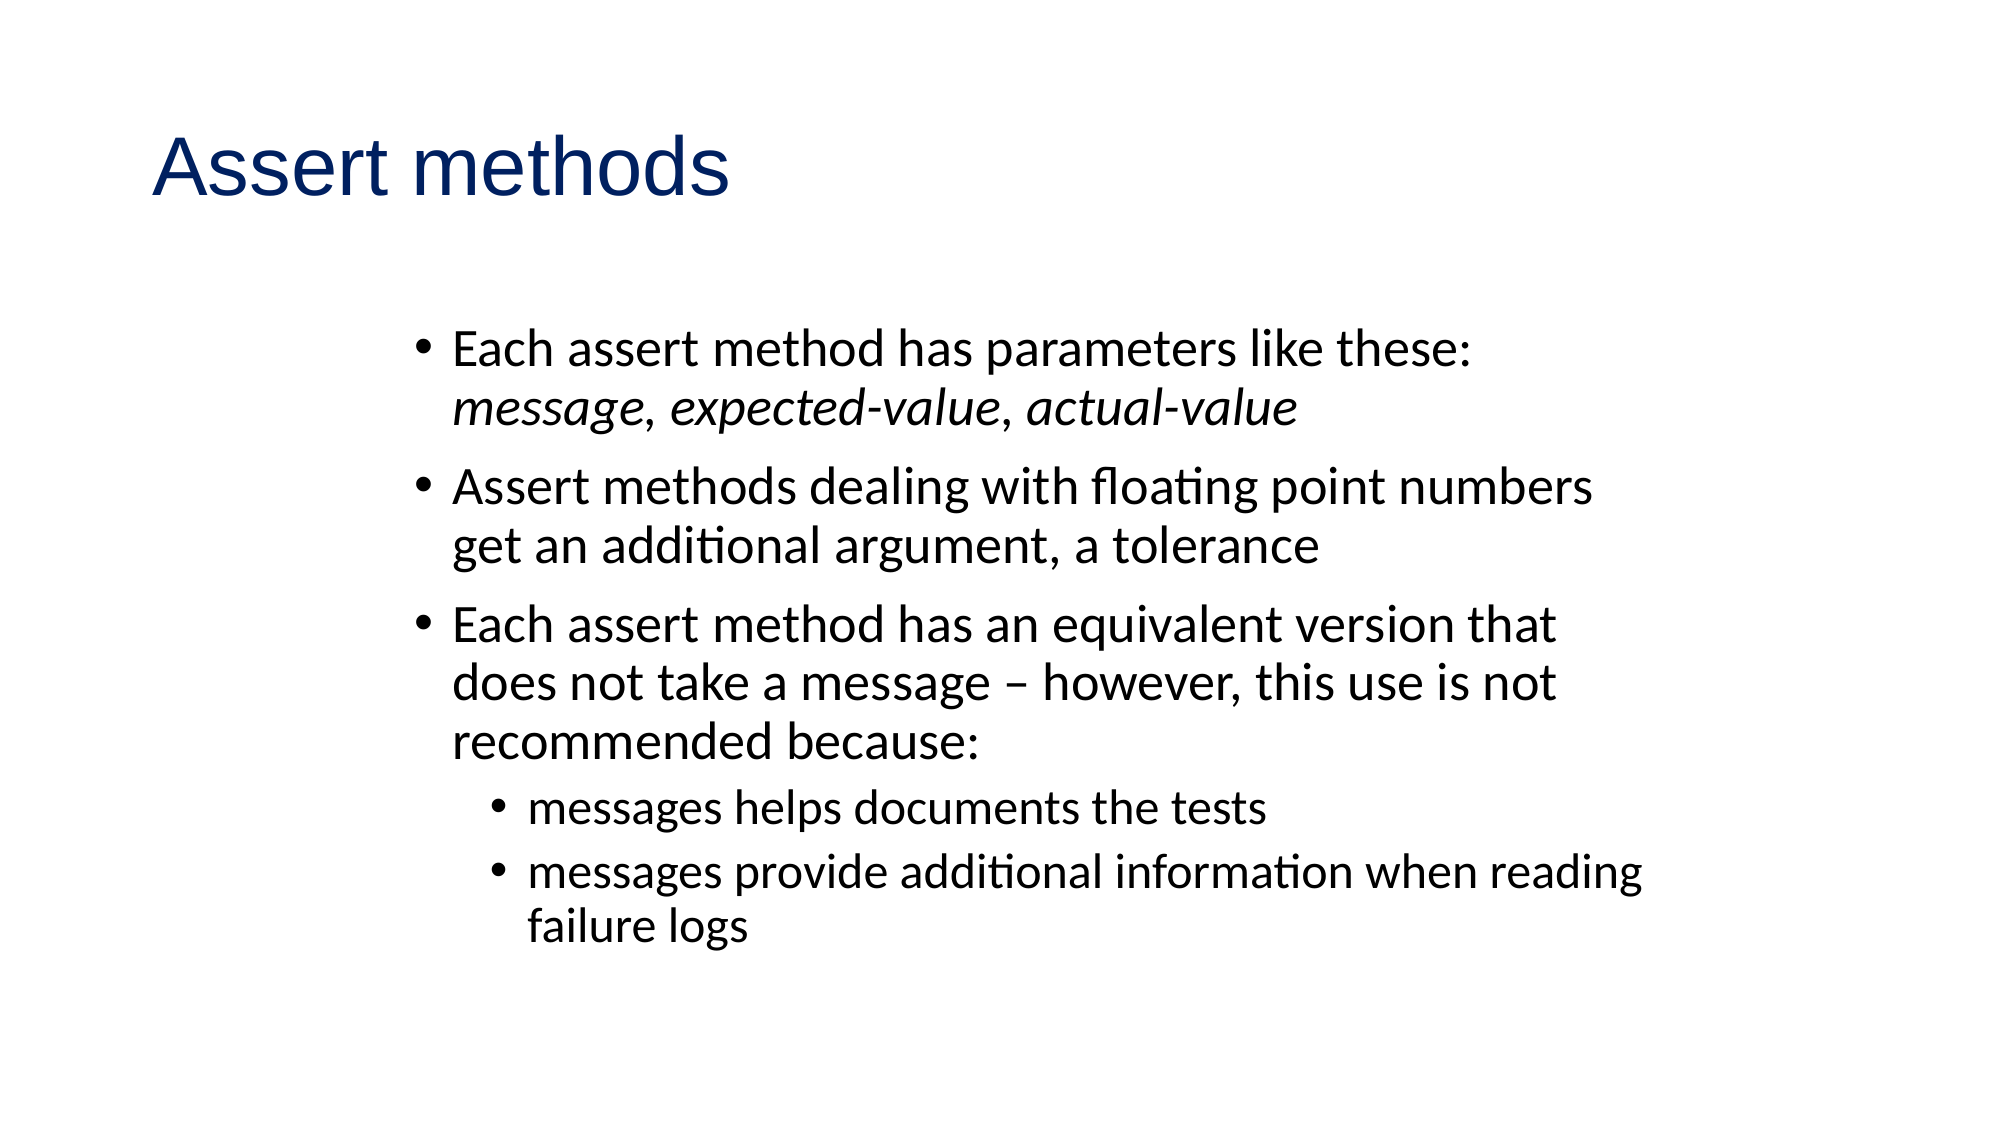

# Assert methods
Each assert method has parameters like these:
message, expected-value, actual-value
Assert methods dealing with floating point numbers get an additional argument, a tolerance
Each assert method has an equivalent version that does not take a message – however, this use is not recommended because:
messages helps documents the tests
messages provide additional information when reading failure logs